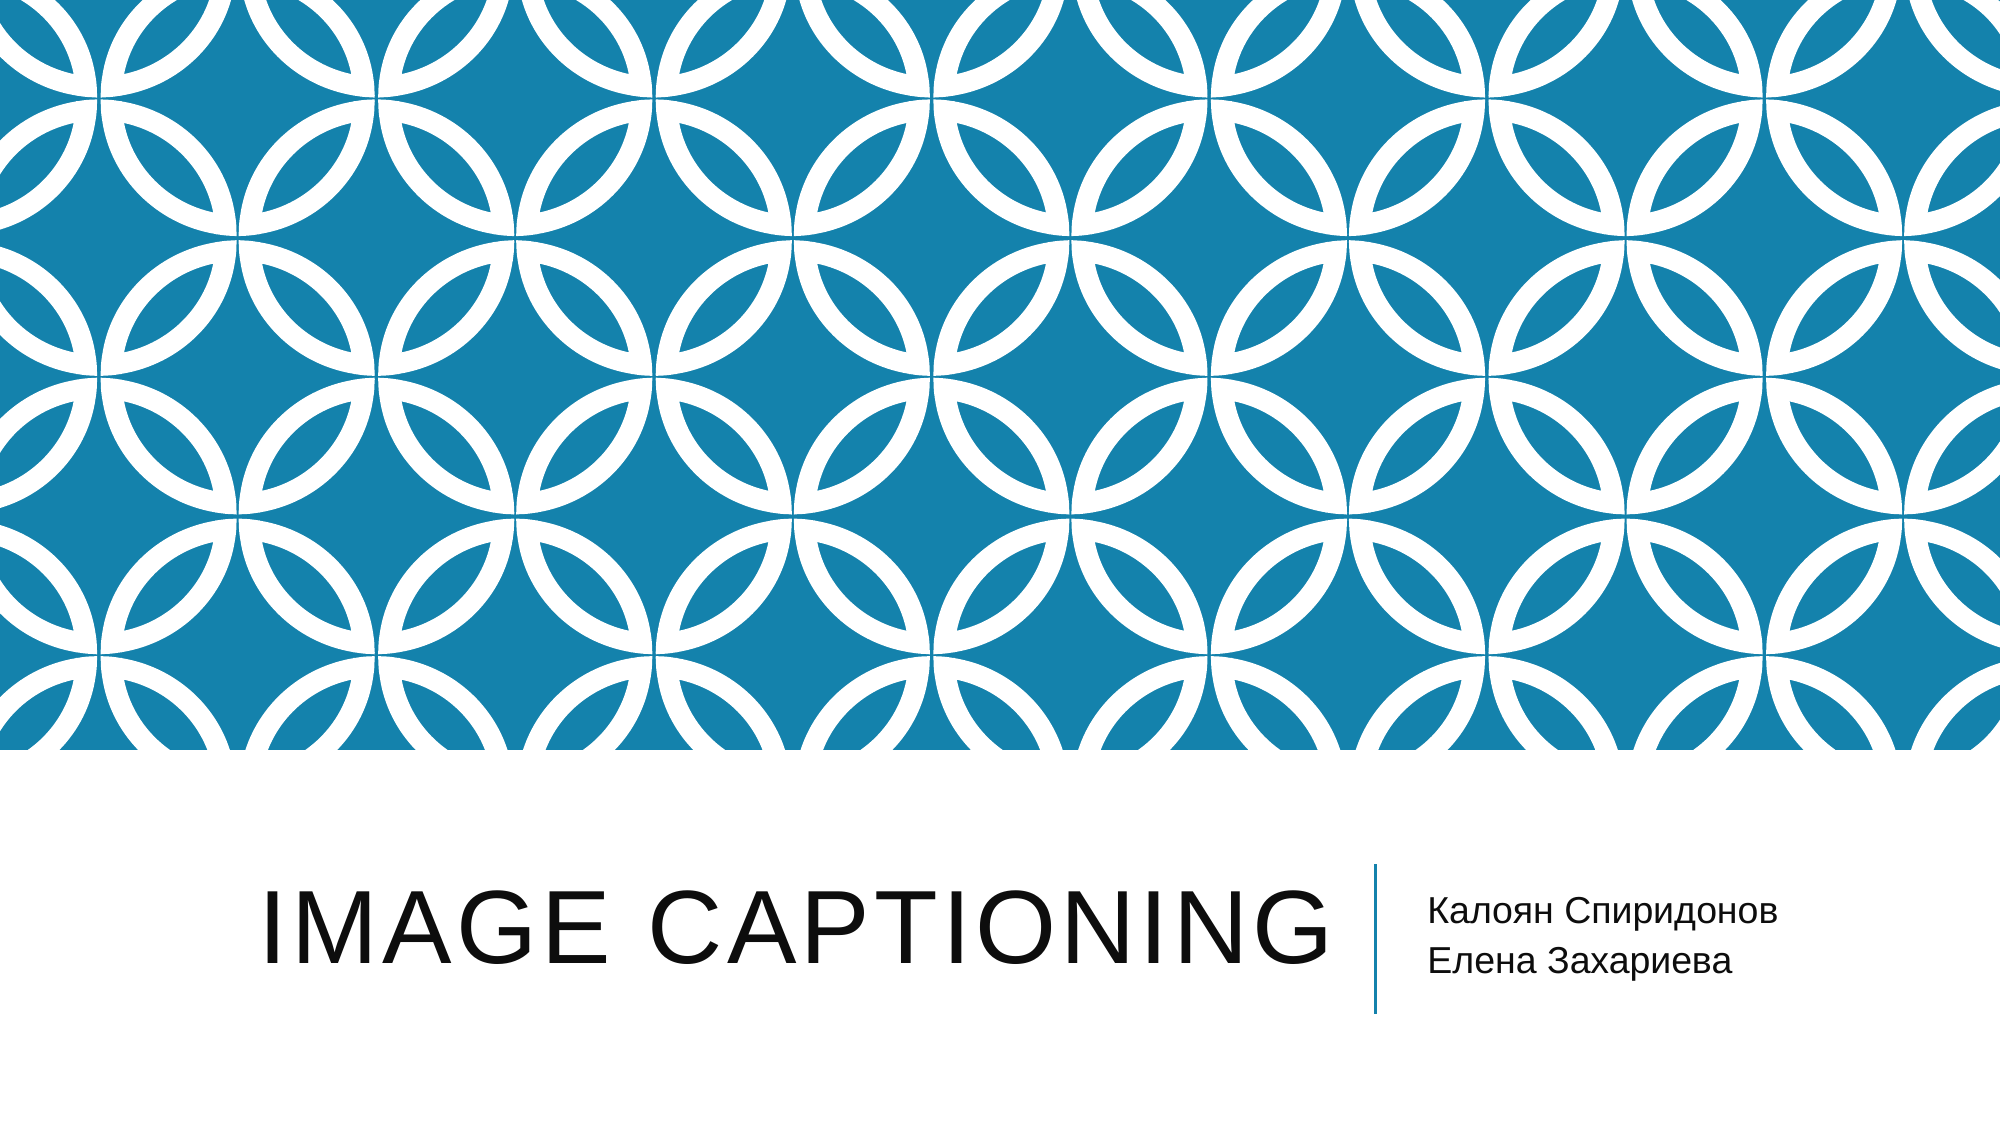

# Image Captioning
Калоян Спиридонов
Елена Захариева